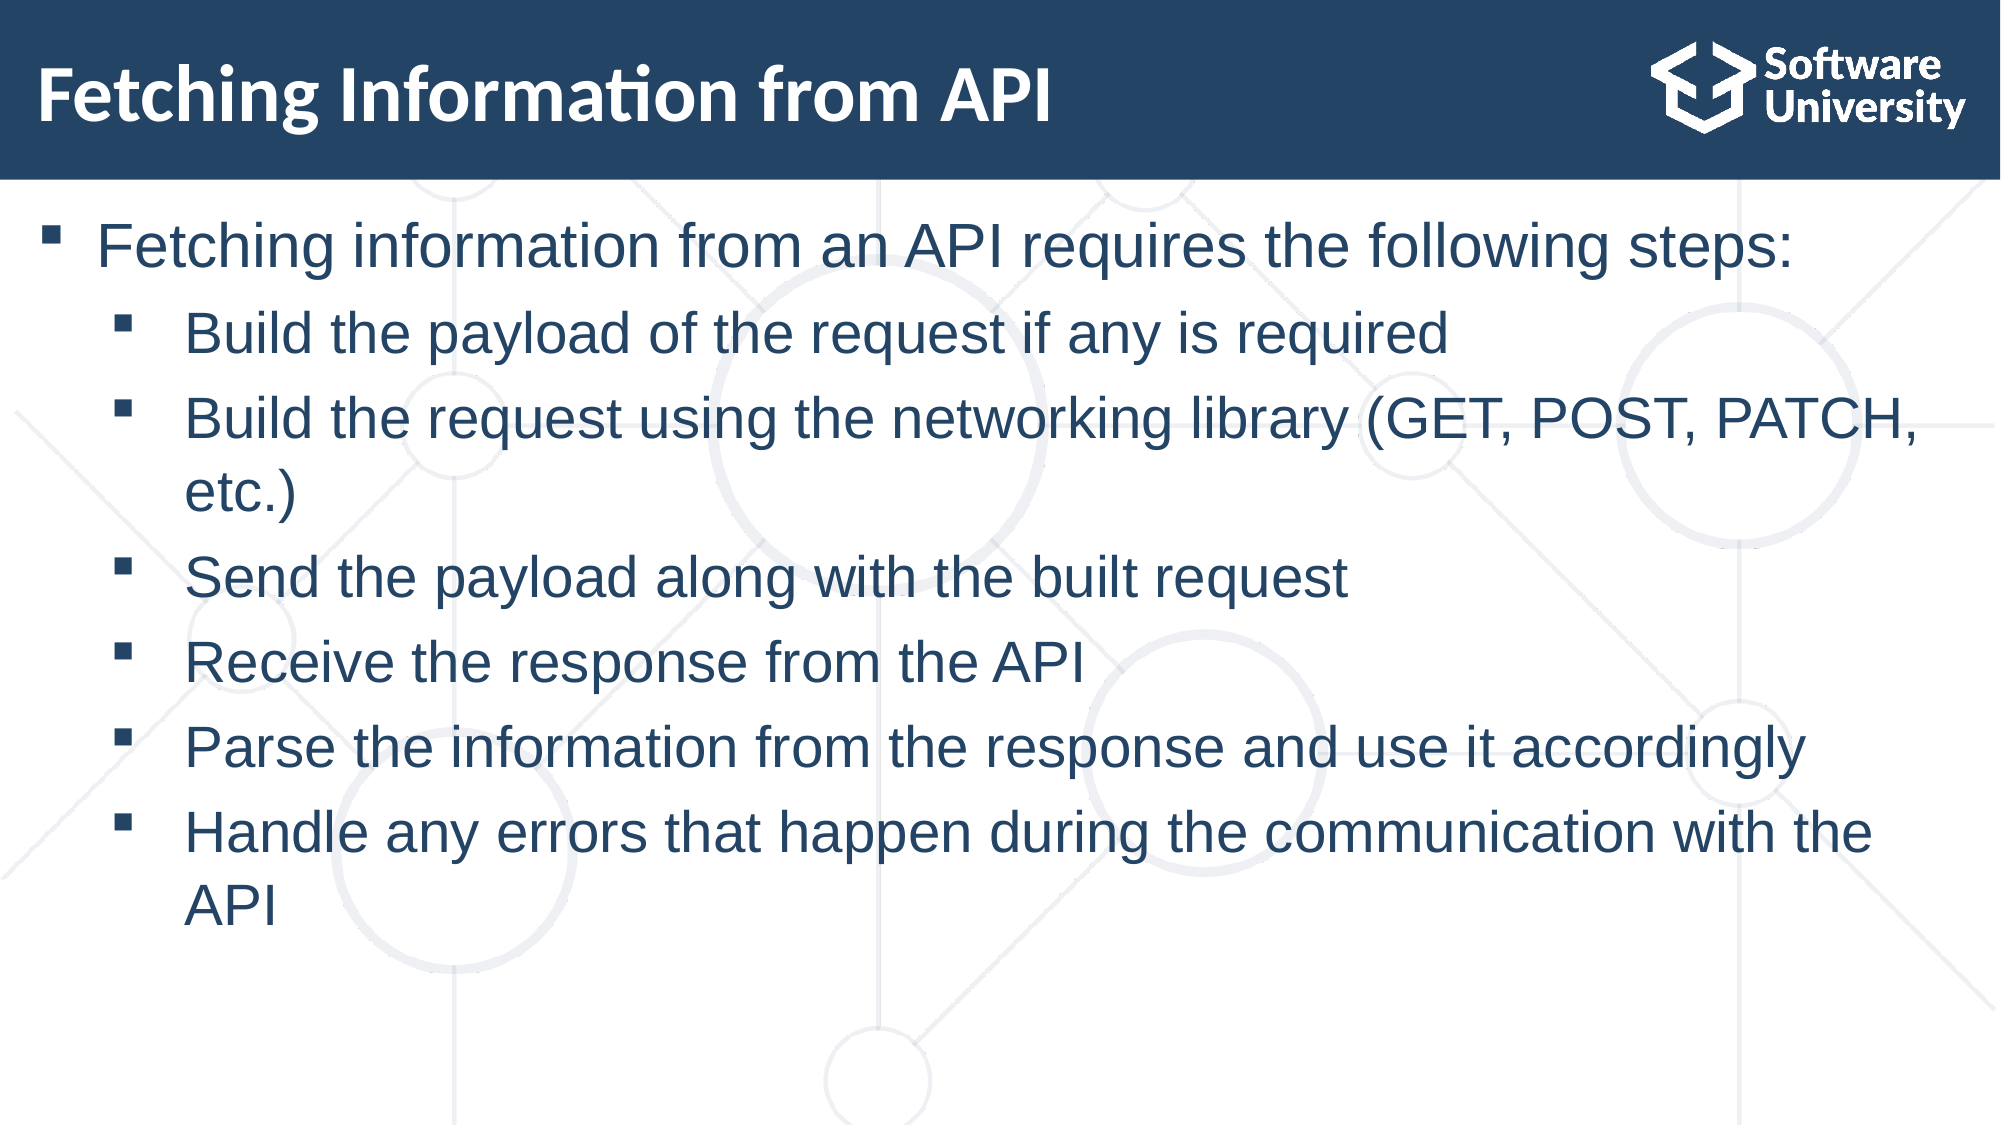

# Fetching Information from API
Fetching information from an API requires the following steps:
Build the payload of the request if any is required
Build the request using the networking library (GET, POST, PATCH, etc.)
Send the payload along with the built request
Receive the response from the API
Parse the information from the response and use it accordingly
Handle any errors that happen during the communication with the API